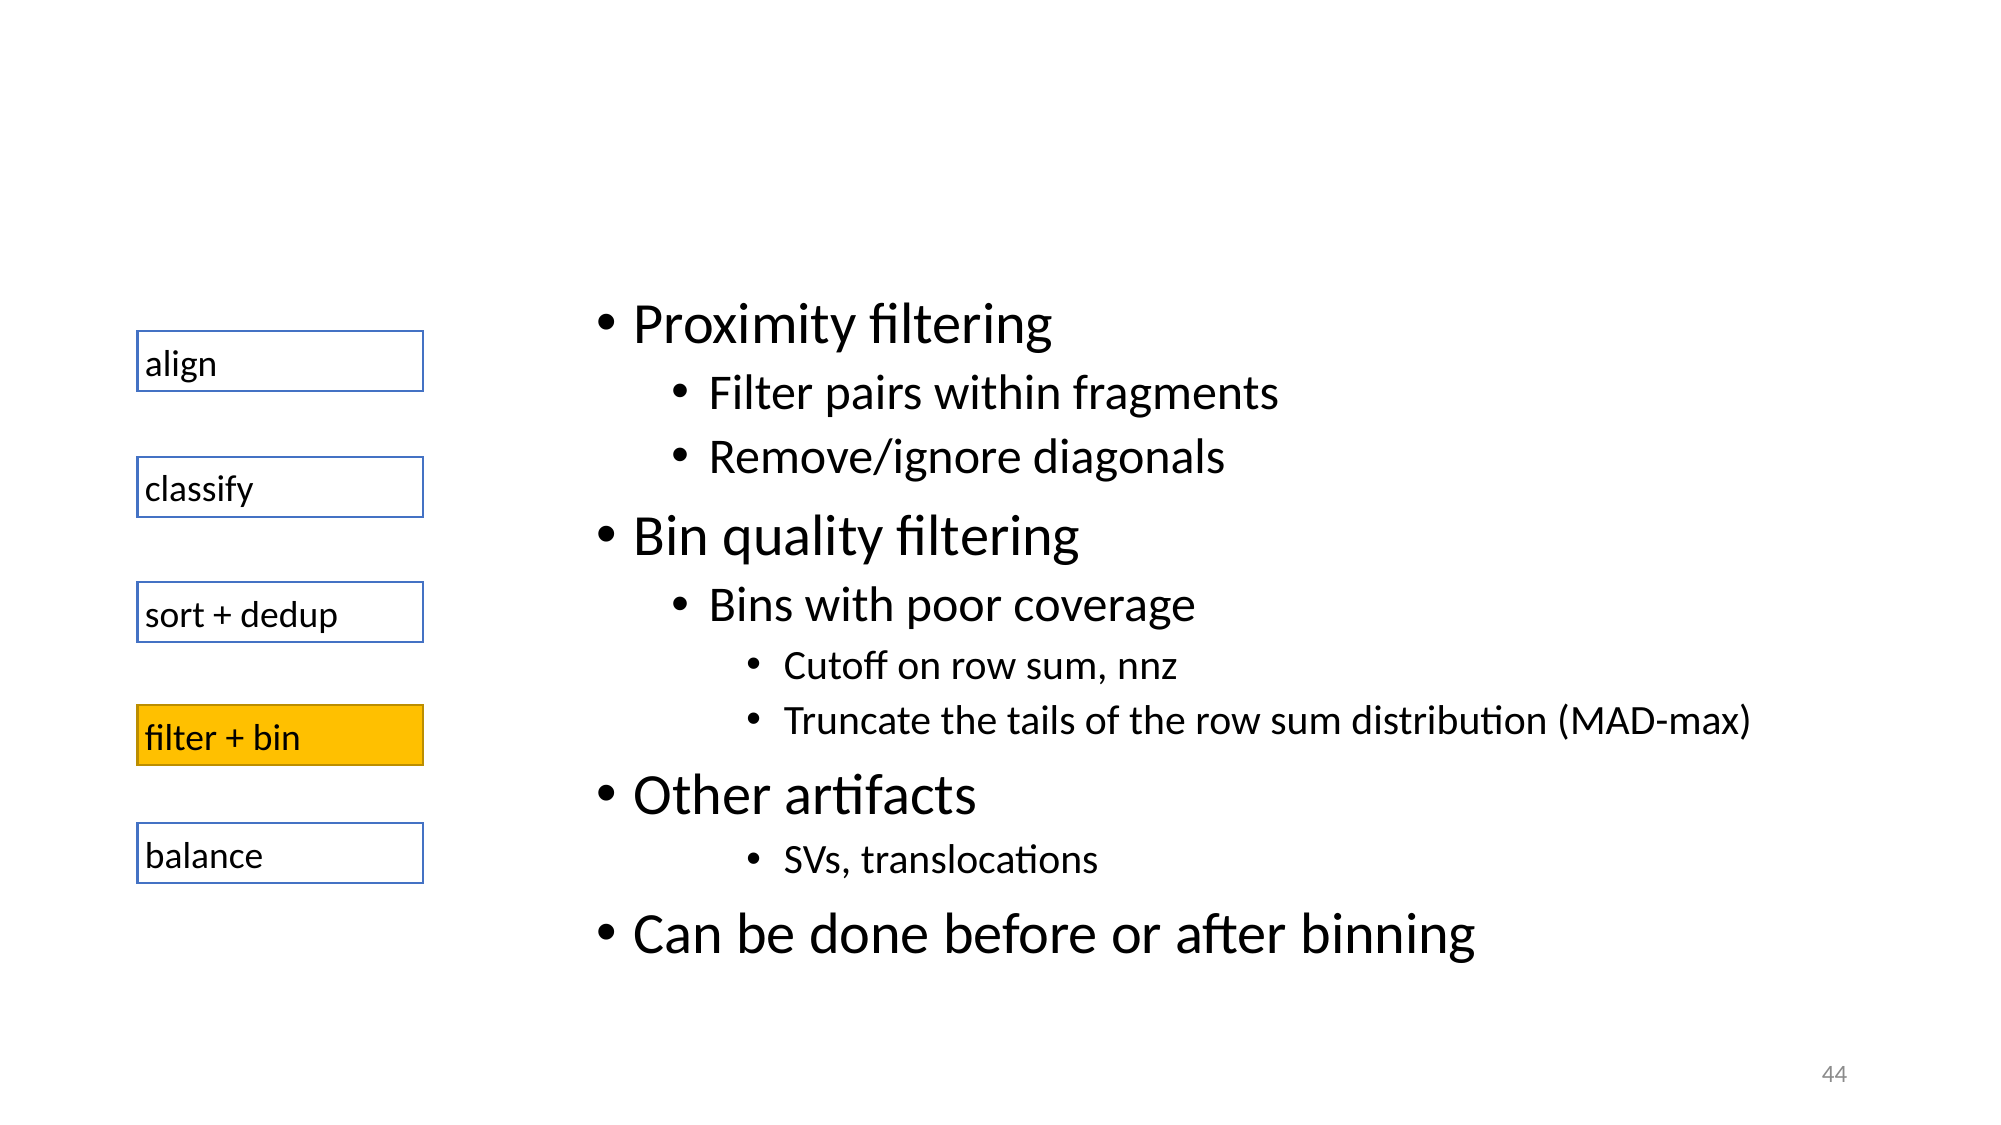

44
Proximity filtering
Filter pairs within fragments
Remove/ignore diagonals
Bin quality filtering
Bins with poor coverage
Cutoff on row sum, nnz
Truncate the tails of the row sum distribution (MAD-max)
Other artifacts
SVs, translocations
Can be done before or after binning
align
classify
sort + dedup
filter + bin
balance